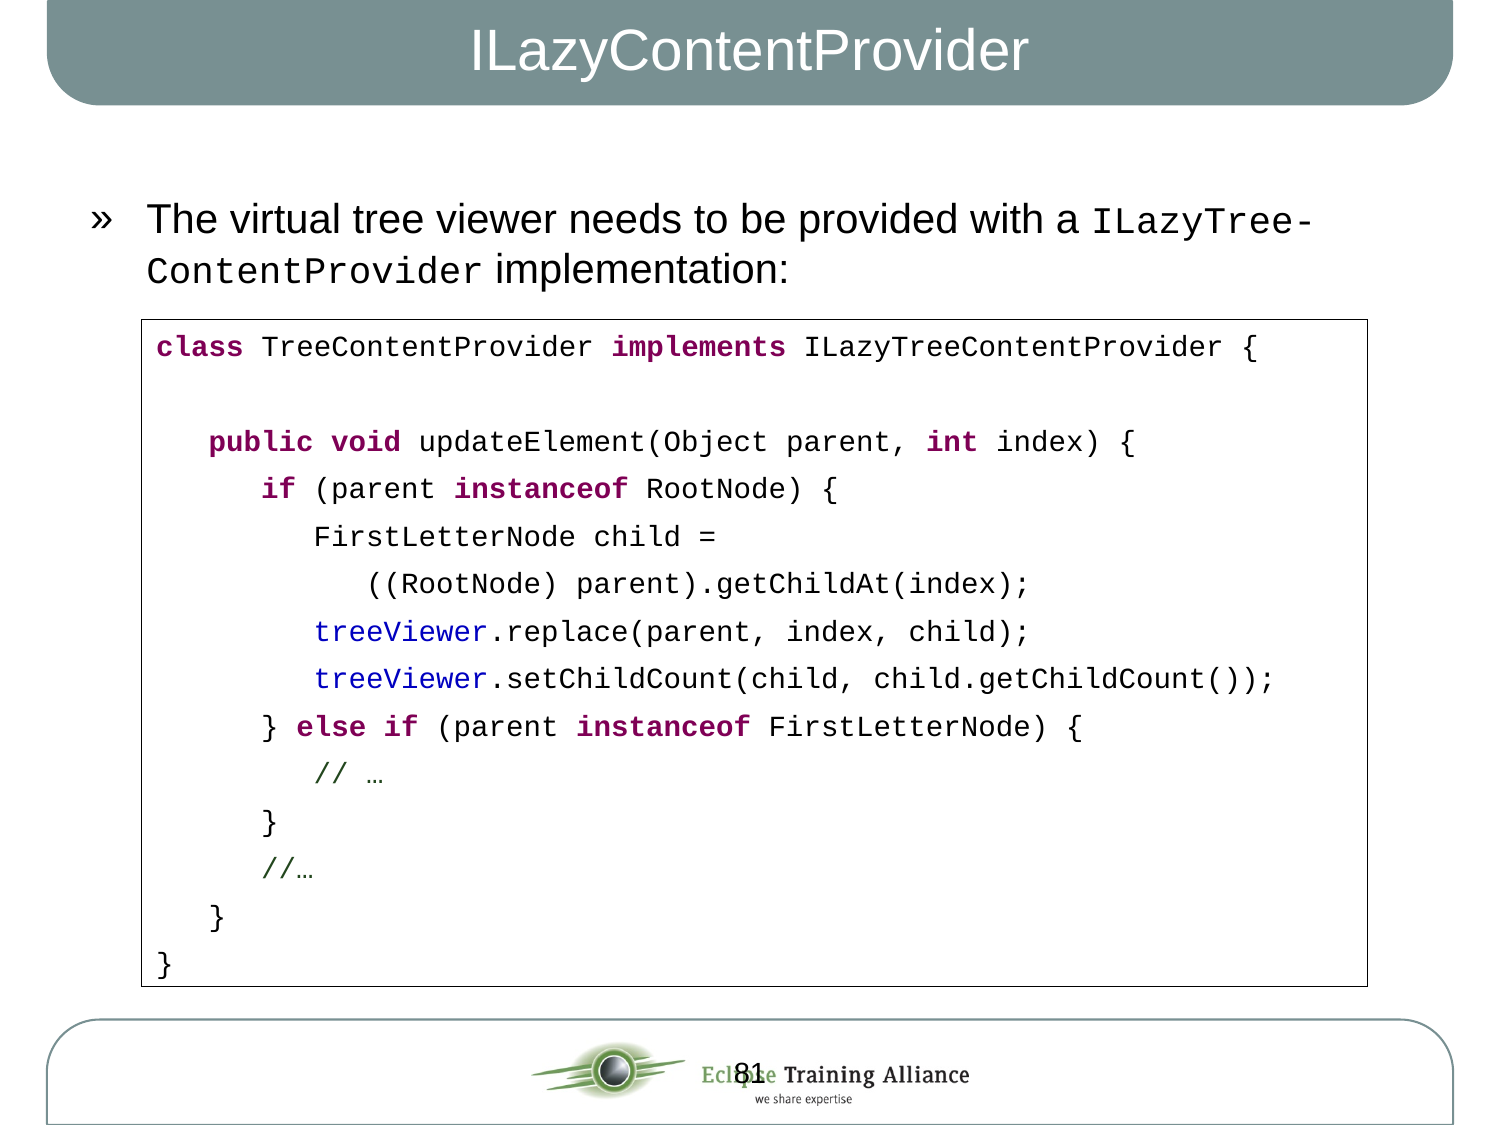

# ILazyContentProvider
The virtual tree viewer needs to be provided with a ILazyTree-ContentProvider implementation:
class TreeContentProvider implements ILazyTreeContentProvider {

   public void updateElement(Object parent, int index) {
      if (parent instanceof RootNode) {
         FirstLetterNode child =
            ((RootNode) parent).getChildAt(index);
         treeViewer.replace(parent, index, child);
         treeViewer.setChildCount(child, child.getChildCount());
      } else if (parent instanceof FirstLetterNode) {
         // …
      }
      //…
   }
}
81